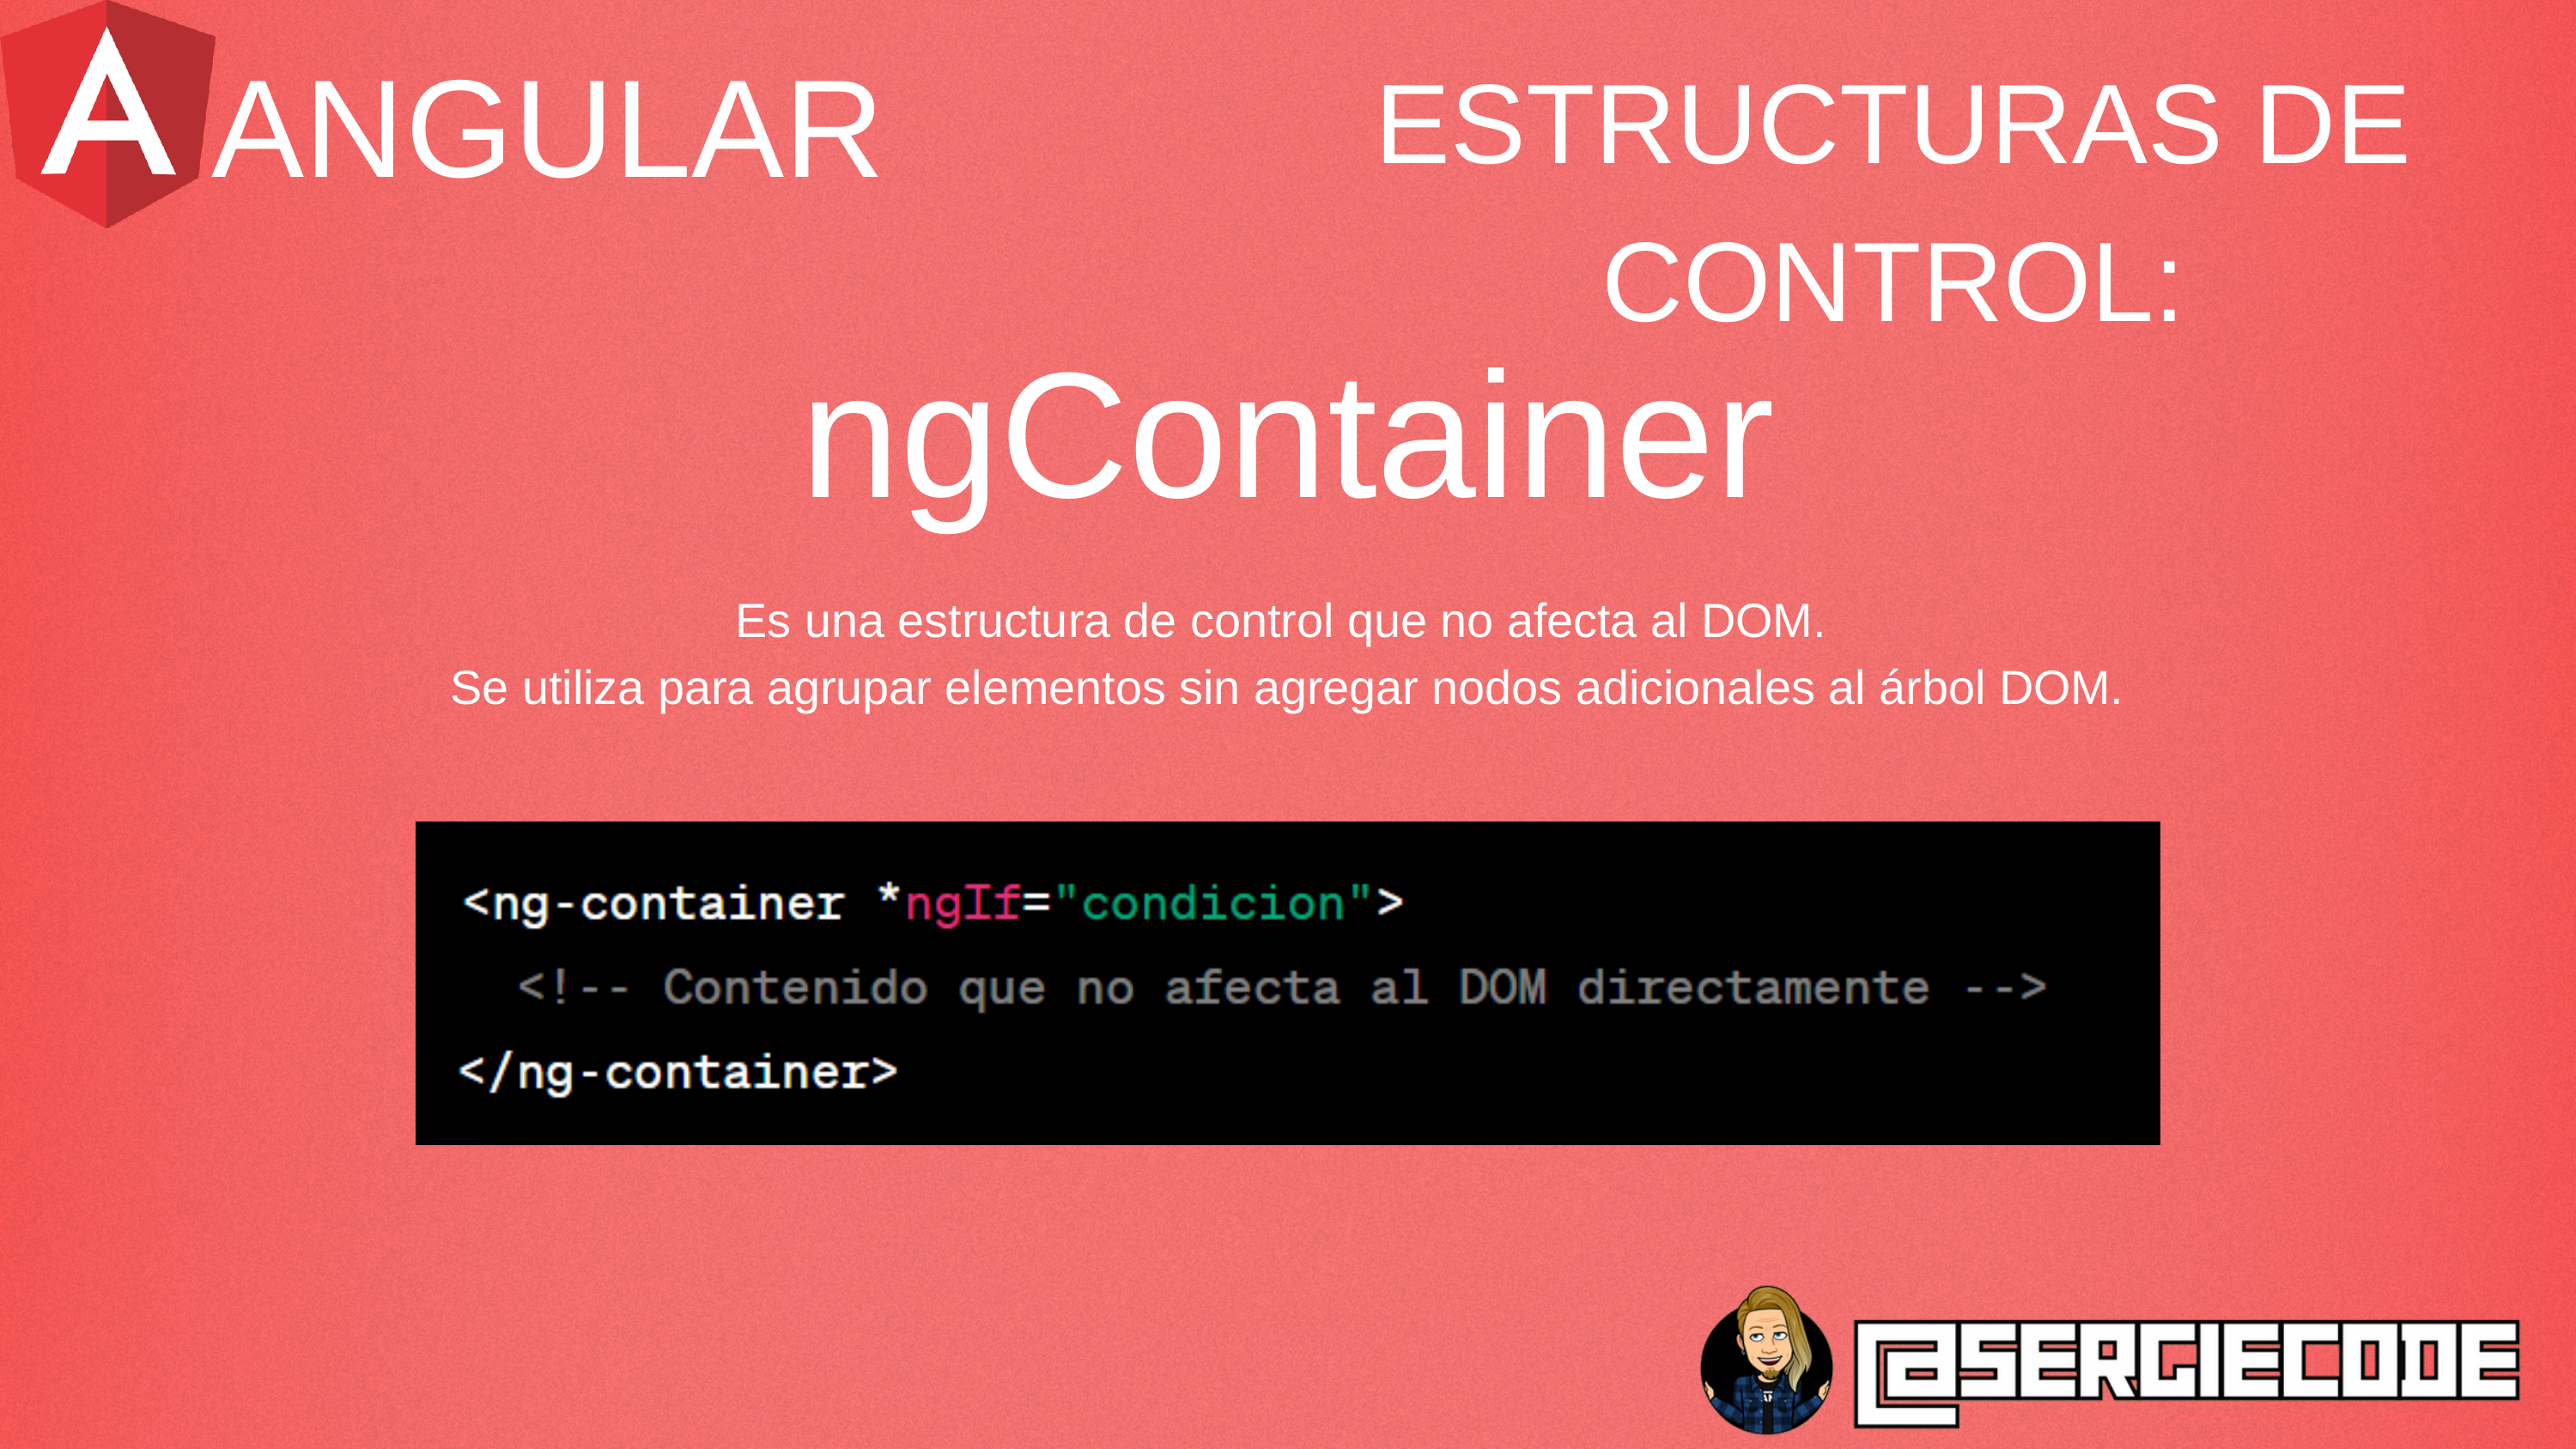

ANGULAR
ESTRUCTURAS DE CONTROL:
ngContainer
Es una estructura de control que no afecta al DOM.
Se utiliza para agrupar elementos sin agregar nodos adicionales al árbol DOM.